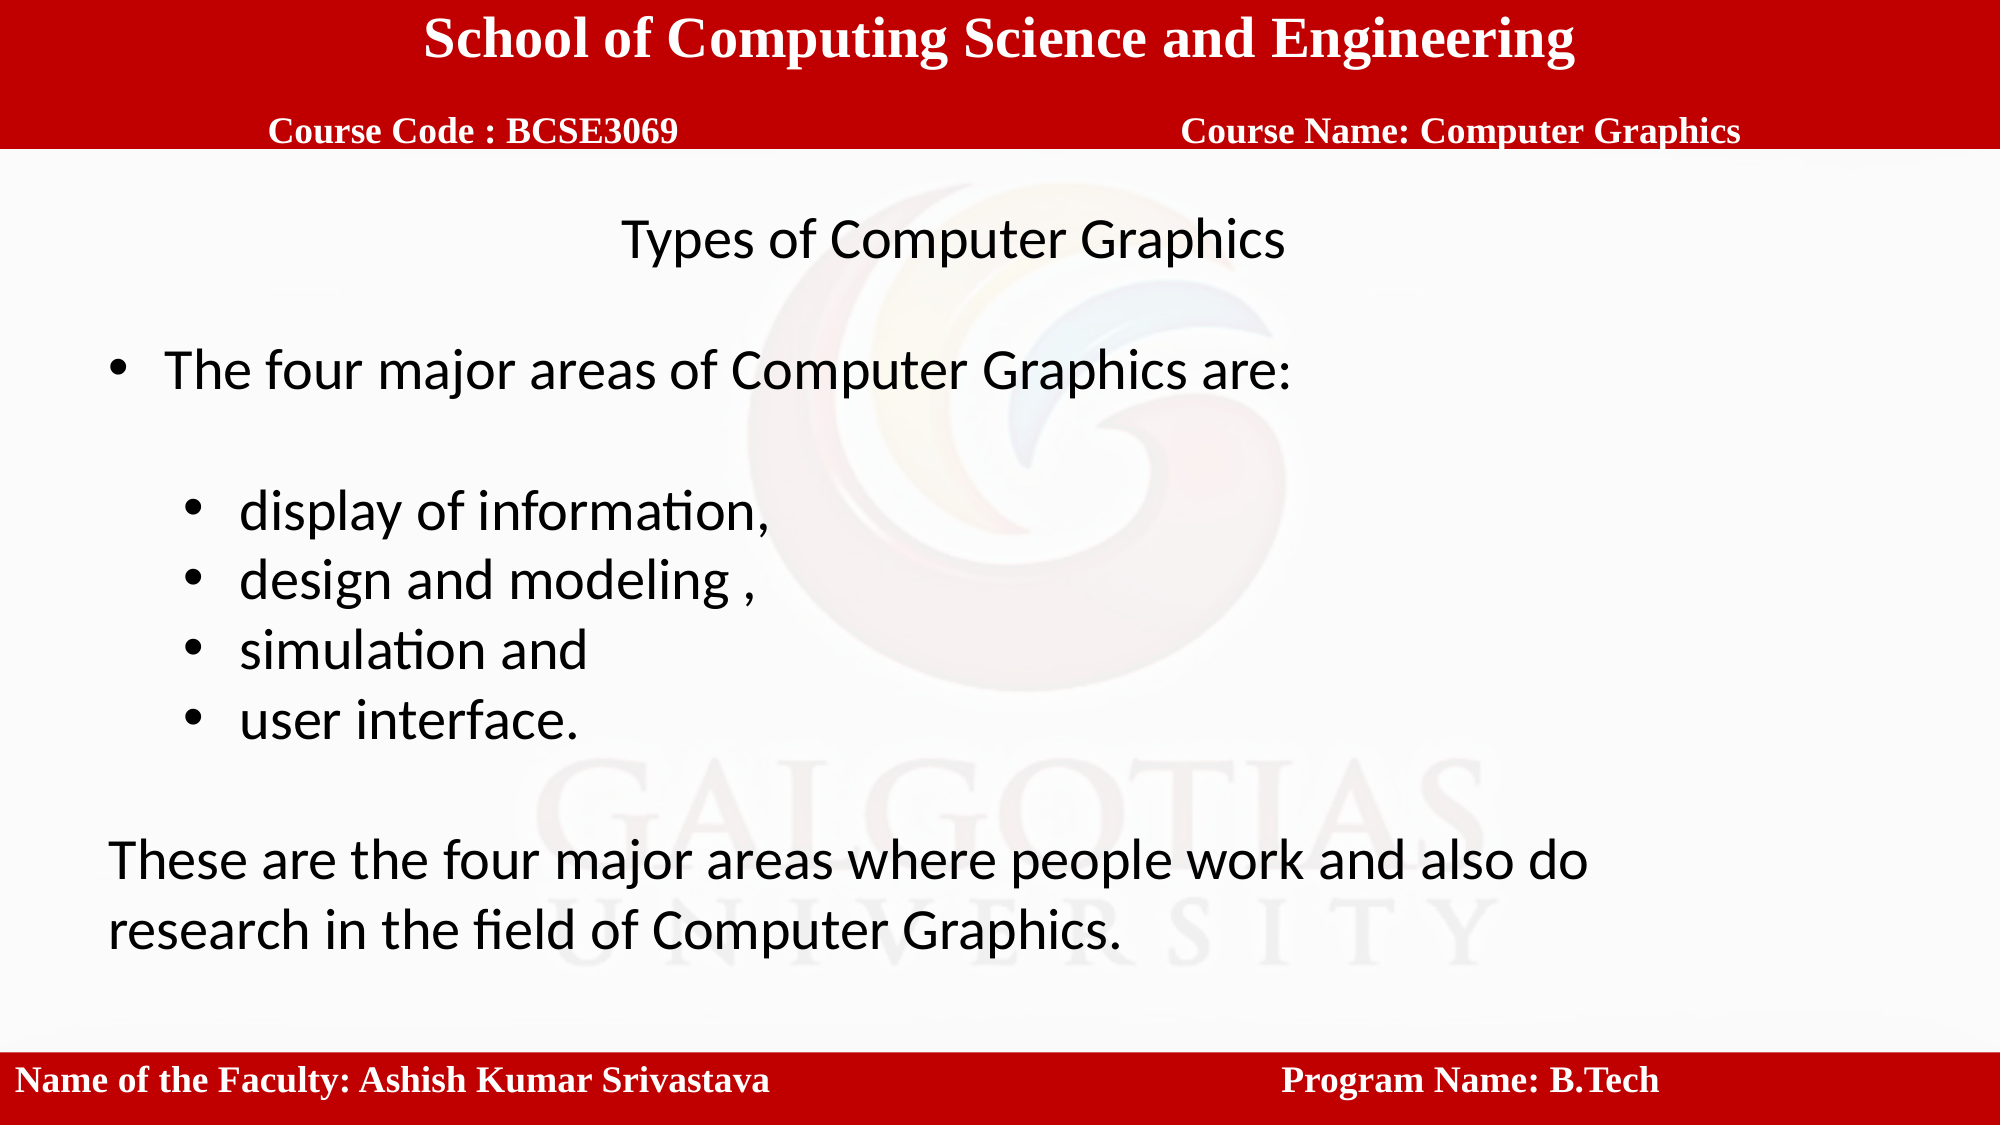

School of Computing Science and Engineering
 Course Code : BCSE3069		                                  Course Name: Computer Graphics

Types of Computer Graphics
The four major areas of Computer Graphics are:

display of information,
design and modeling ,
simulation and
user interface.

These are the four major areas where people work and also do research in the field of Computer Graphics.
Name of the Faculty: Ashish Kumar Srivastava			       Program Name: B.Tech